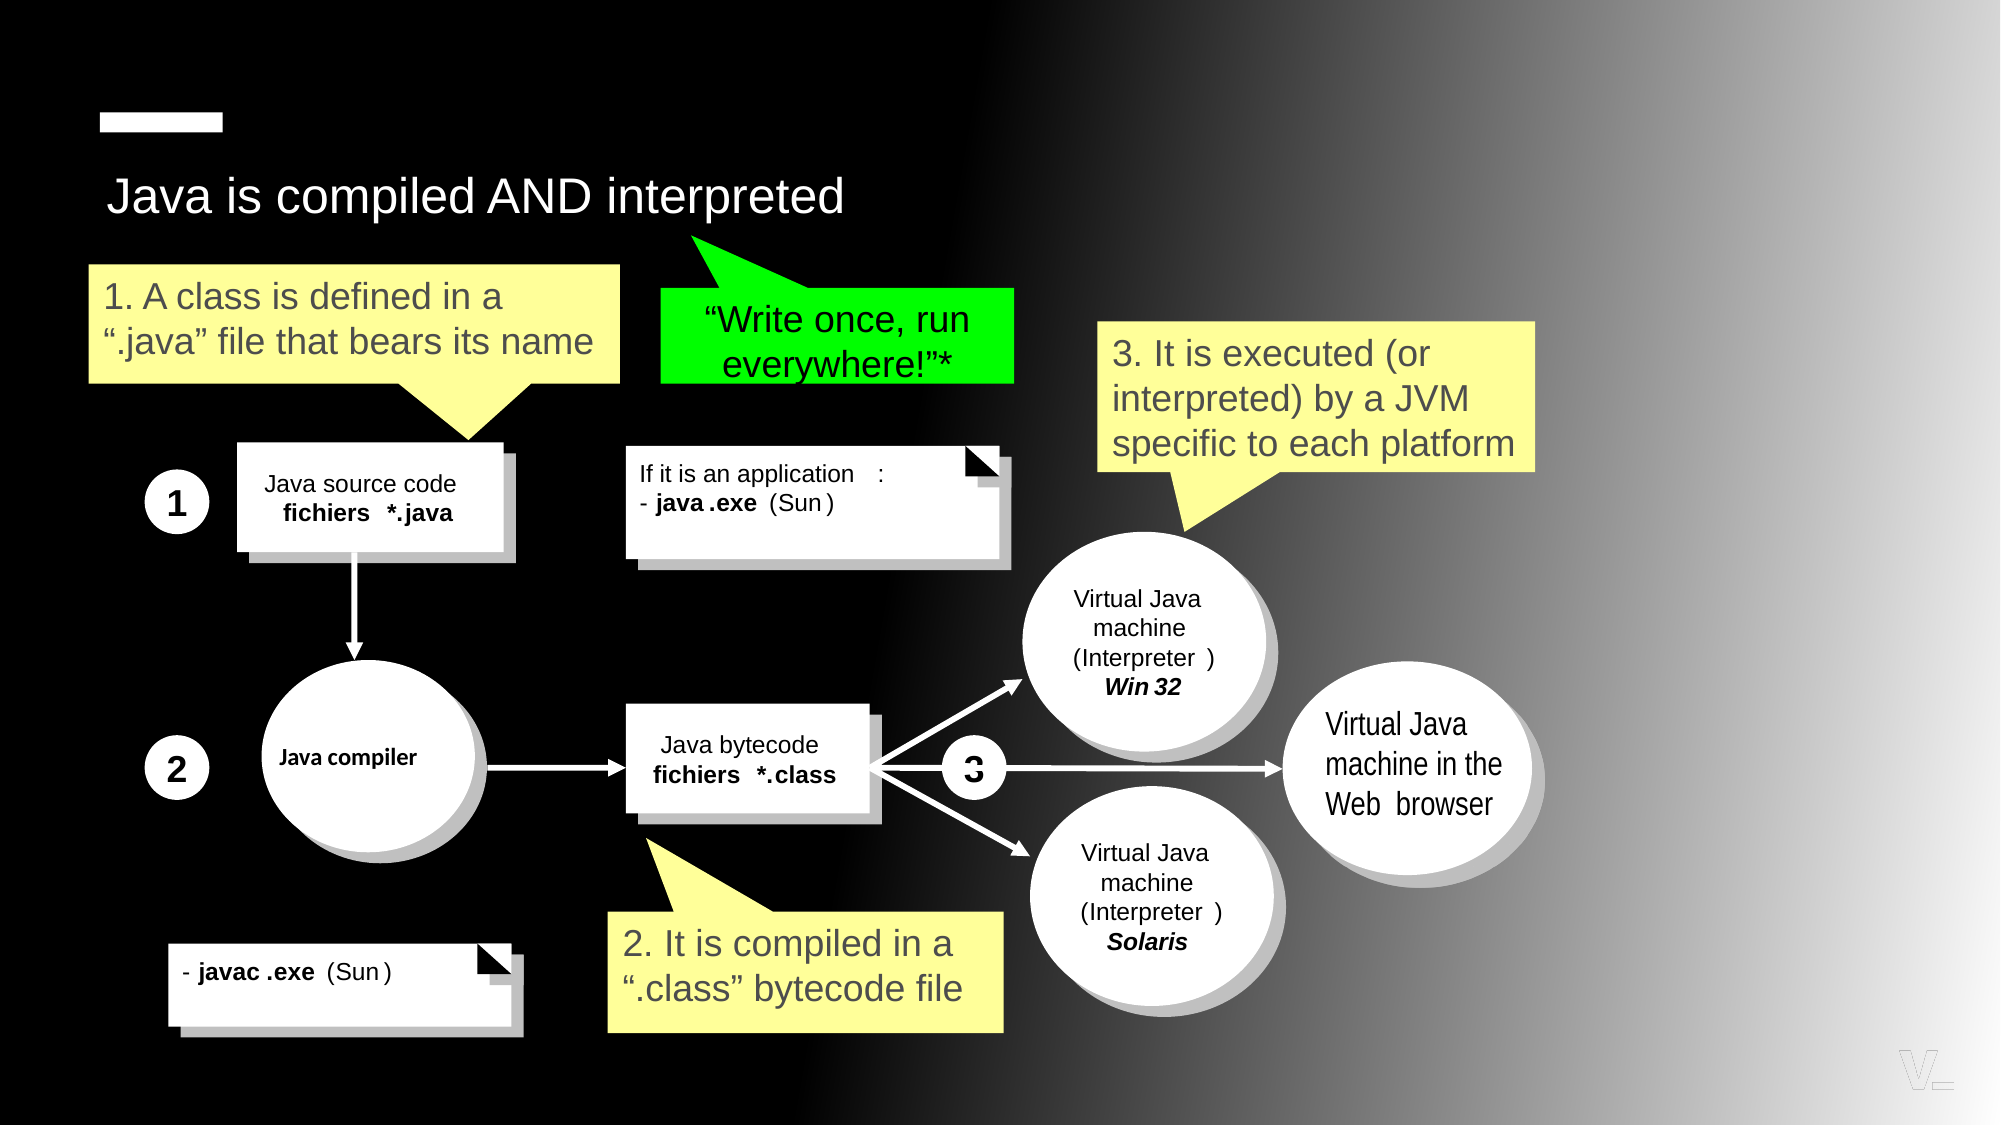

Java is compiled AND interpreted
1. A class is defined in a “.java” file that bears its name
“Write once, run everywhere!”*

3. It is executed (or interpreted) by a JVM specific to each platform

If it is an application
:
Java source code
1
-

java
.
exe

(
Sun
)
fichiers
*.
java

Virtual Java

machine

(
Interpreter
)

Virtual Java machine in the Web  browser

Win
32

Java bytecode
2
3
 Java compiler

fichiers
*.
class

Virtual Java

machine

(
Interpreter
)

2. It is compiled in a “.class” bytecode file

Solaris

-

javac
.
exe

(
Sun
)